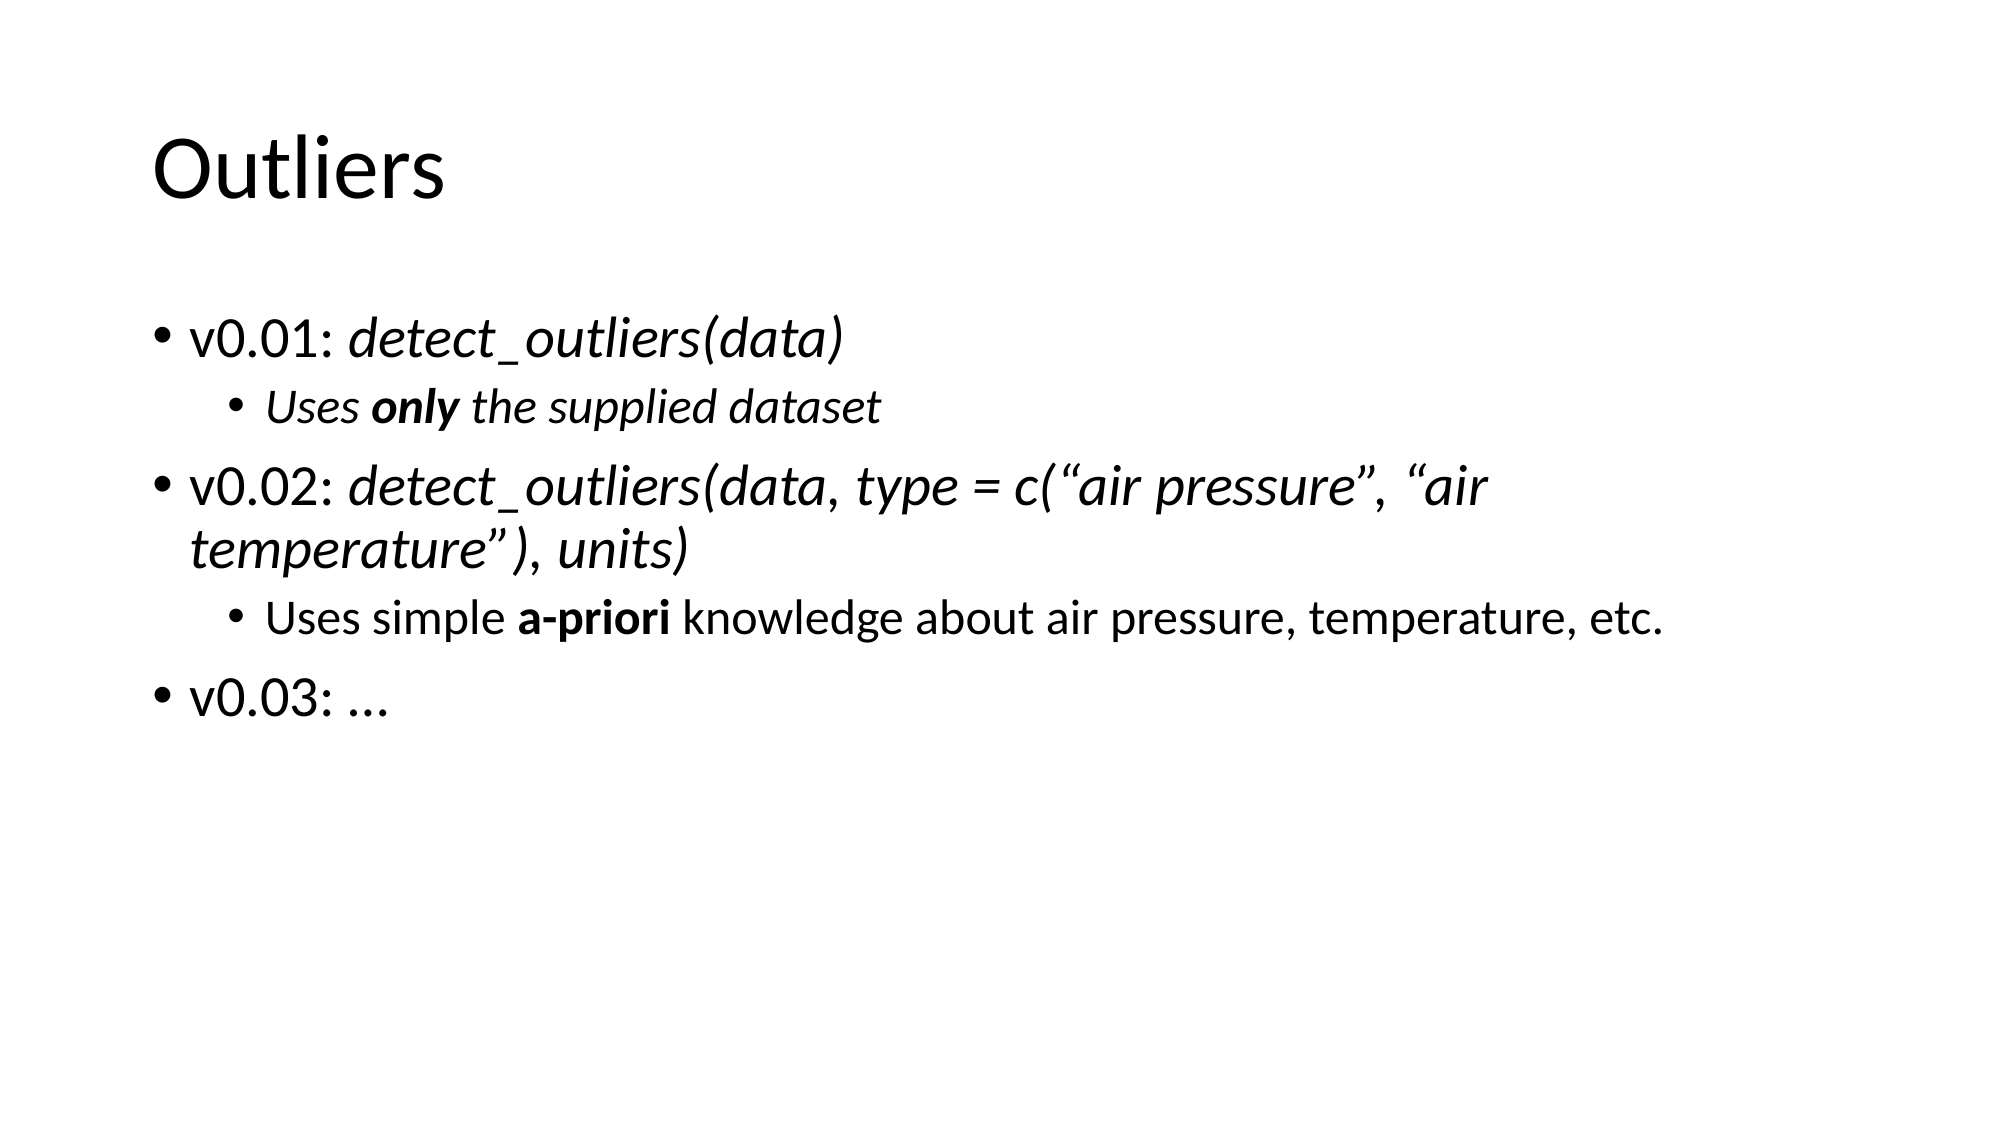

# Outliers
v0.01: detect_outliers(data)
Uses only the supplied dataset
v0.02: detect_outliers(data, type = c(“air pressure”, “air temperature”), units)
Uses simple a-priori knowledge about air pressure, temperature, etc.
v0.03: …